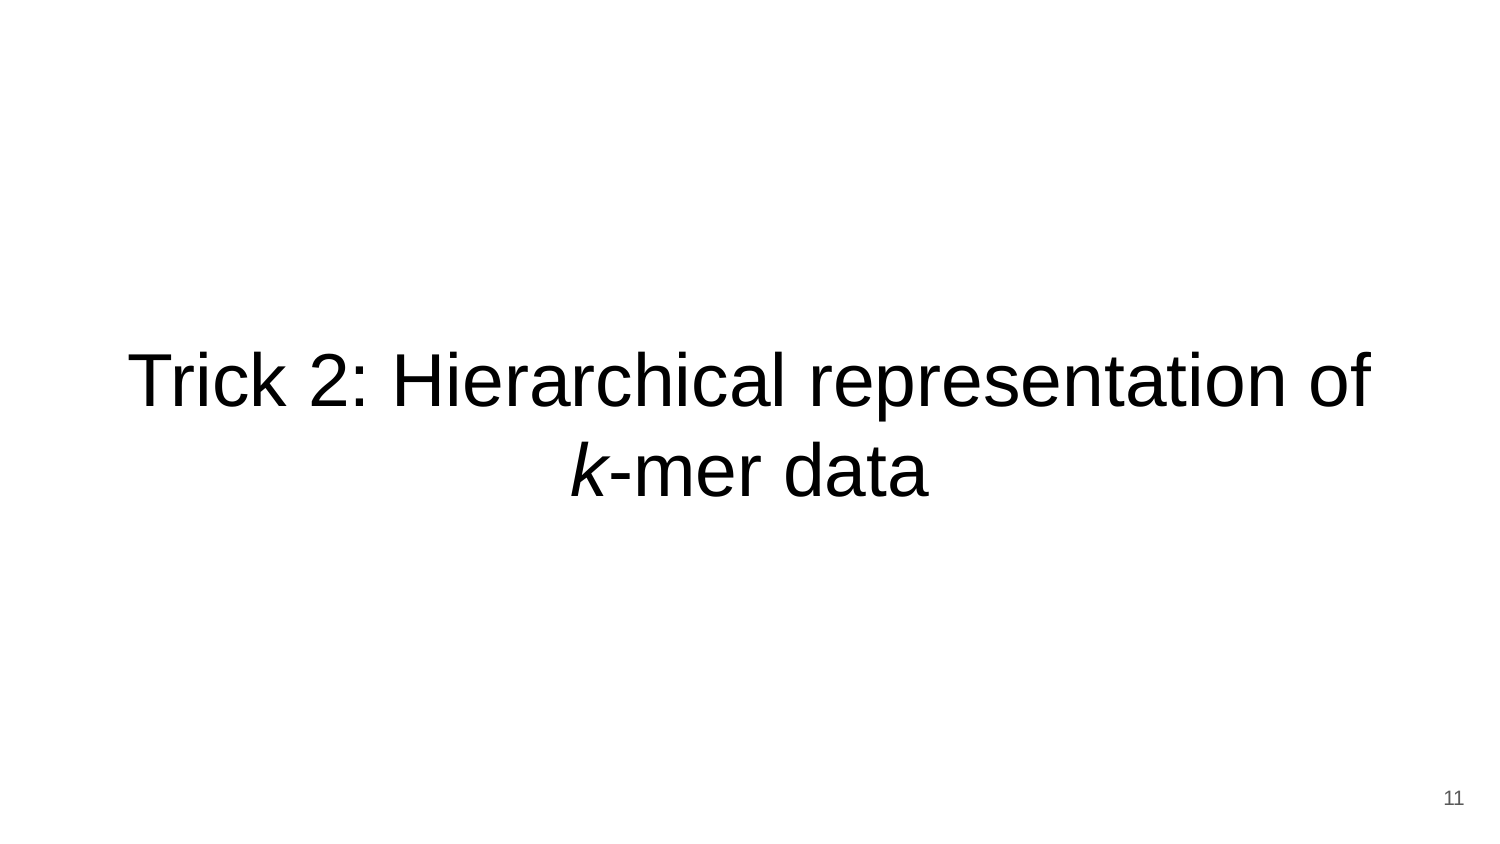

# Trick 2: Hierarchical representation of k-mer data
11